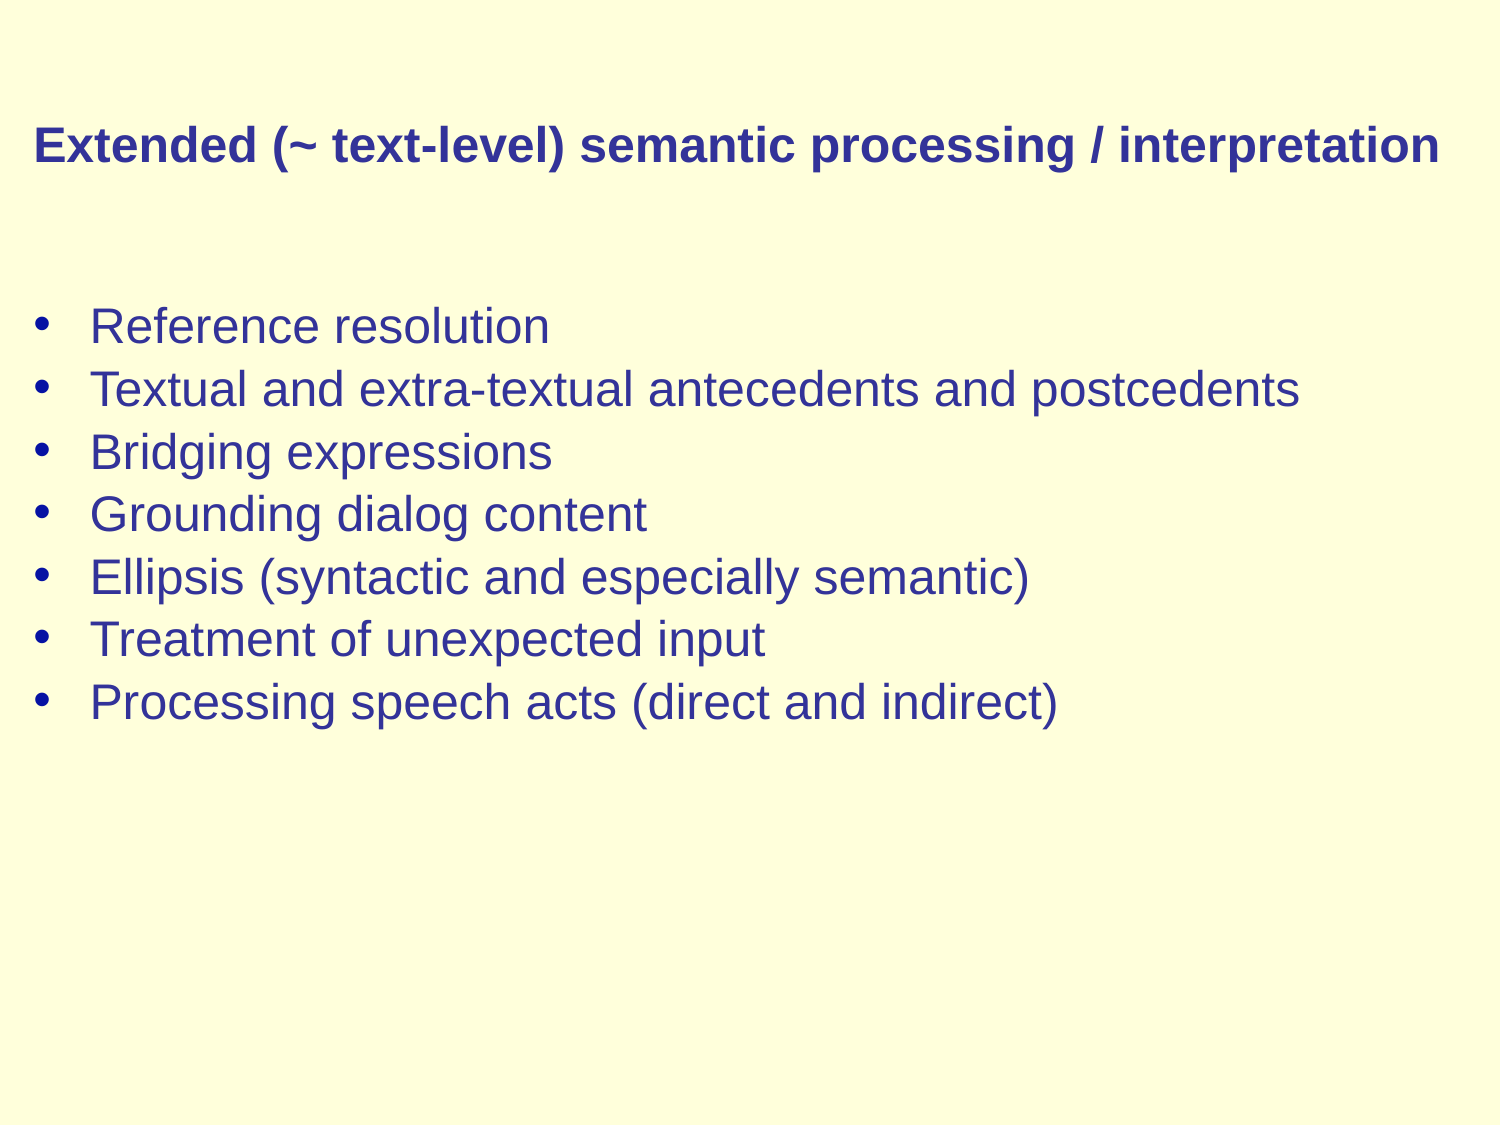

Extended (~ text-level) semantic processing / interpretation

Reference resolution
Textual and extra-textual antecedents and postcedents
Bridging expressions
Grounding dialog content
Ellipsis (syntactic and especially semantic)
Treatment of unexpected input
Processing speech acts (direct and indirect)